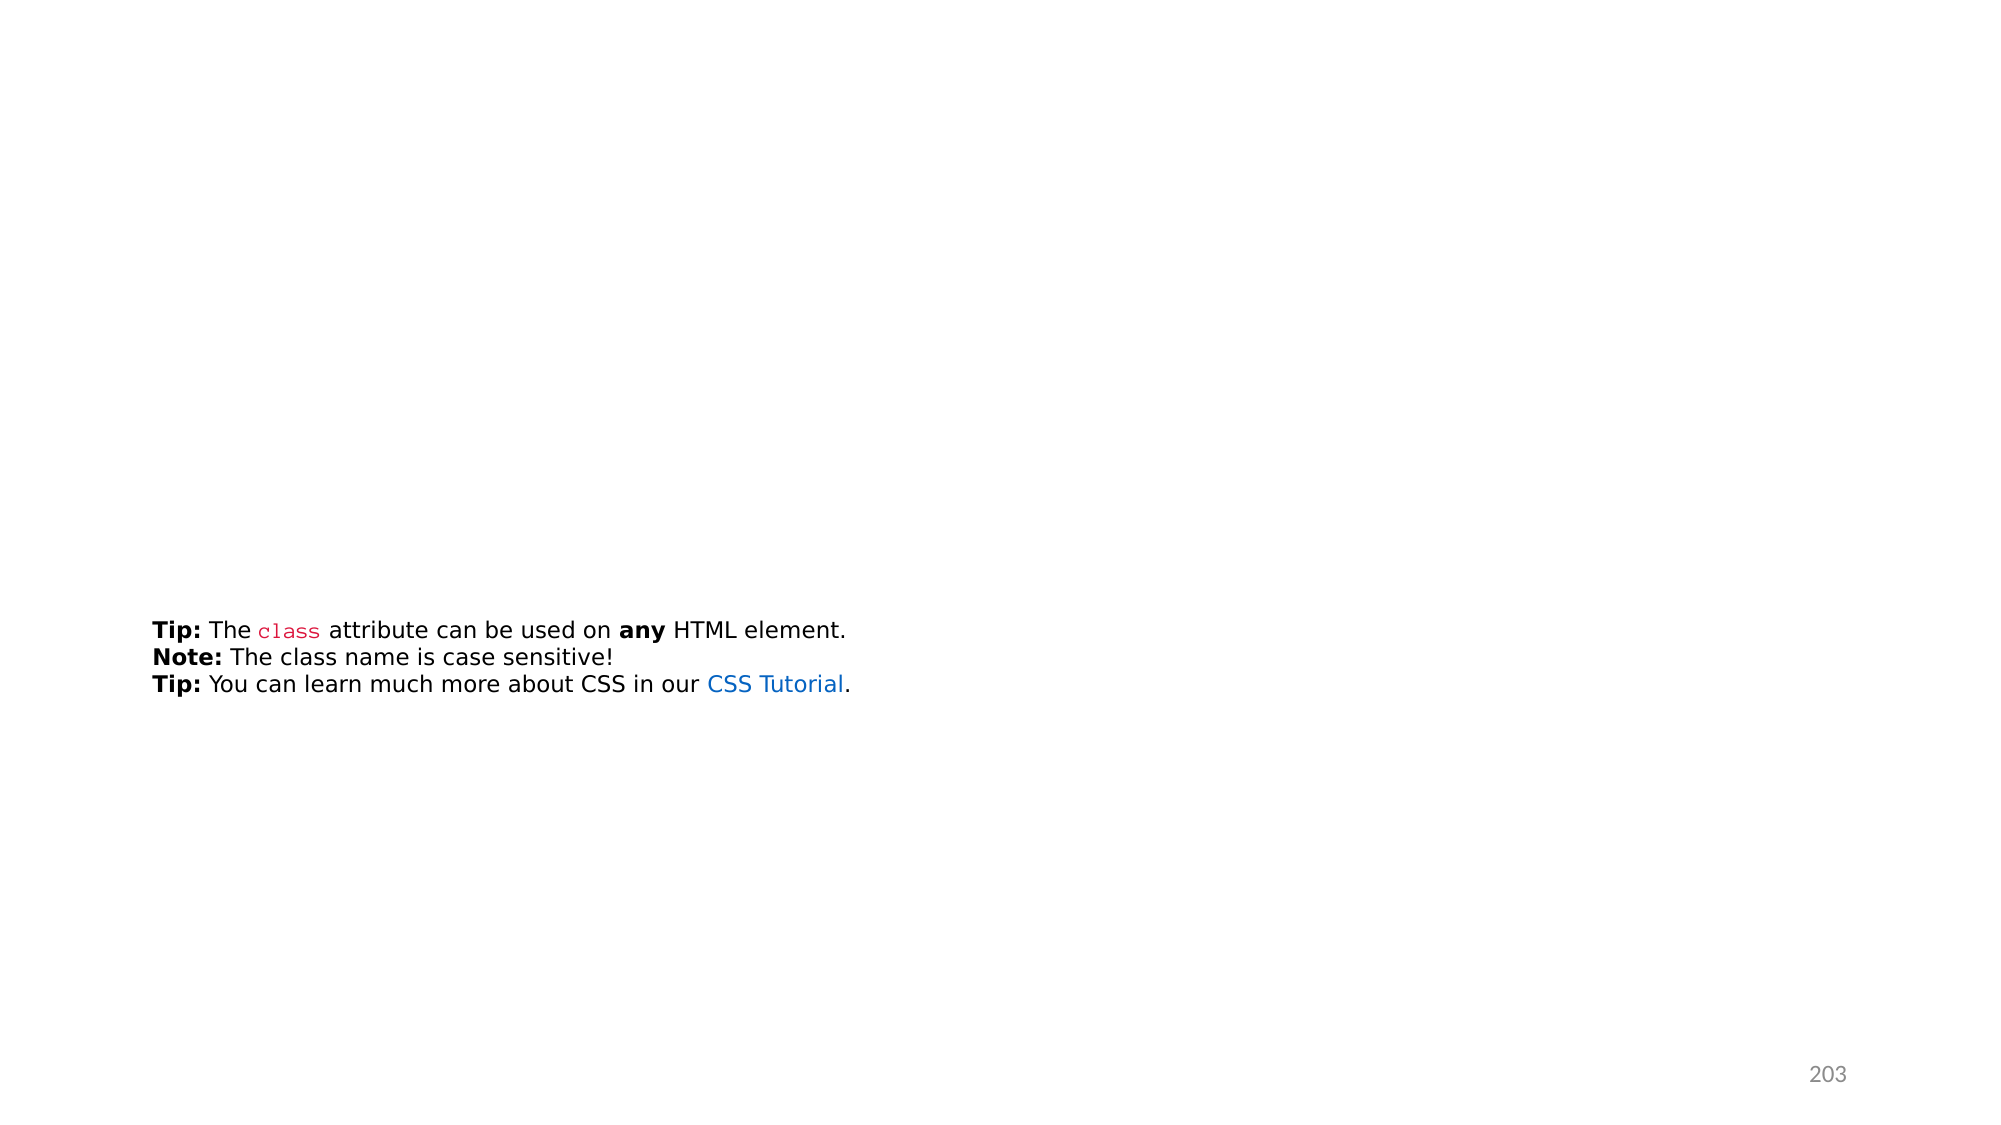

#
Tip: The class attribute can be used on any HTML element.
Note: The class name is case sensitive!
Tip: You can learn much more about CSS in our CSS Tutorial.

203